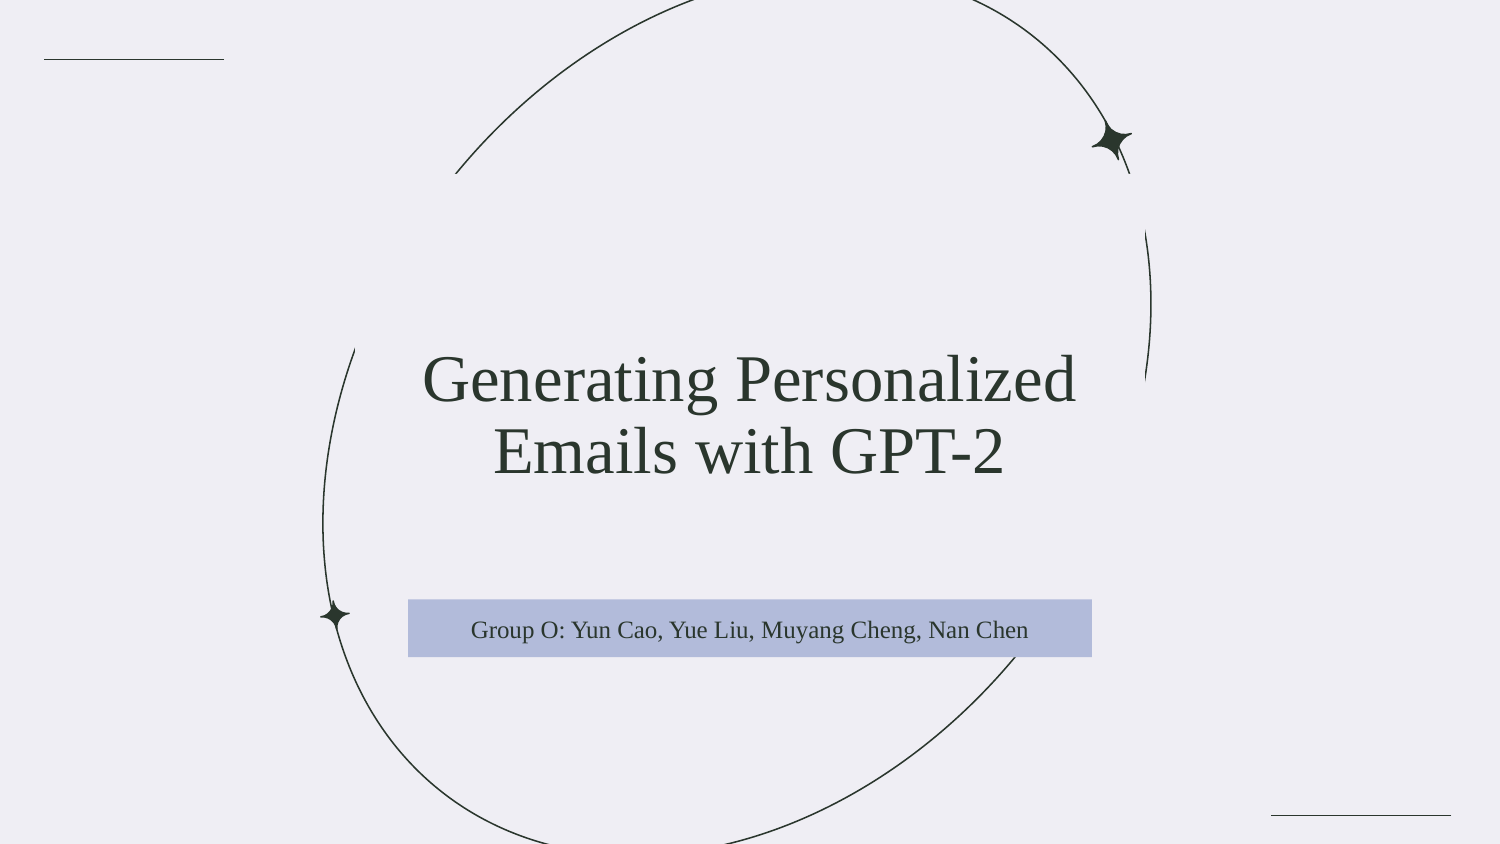

# Generating Personalized Emails with GPT-2
Group O: Yun Cao, Yue Liu, Muyang Cheng, Nan Chen